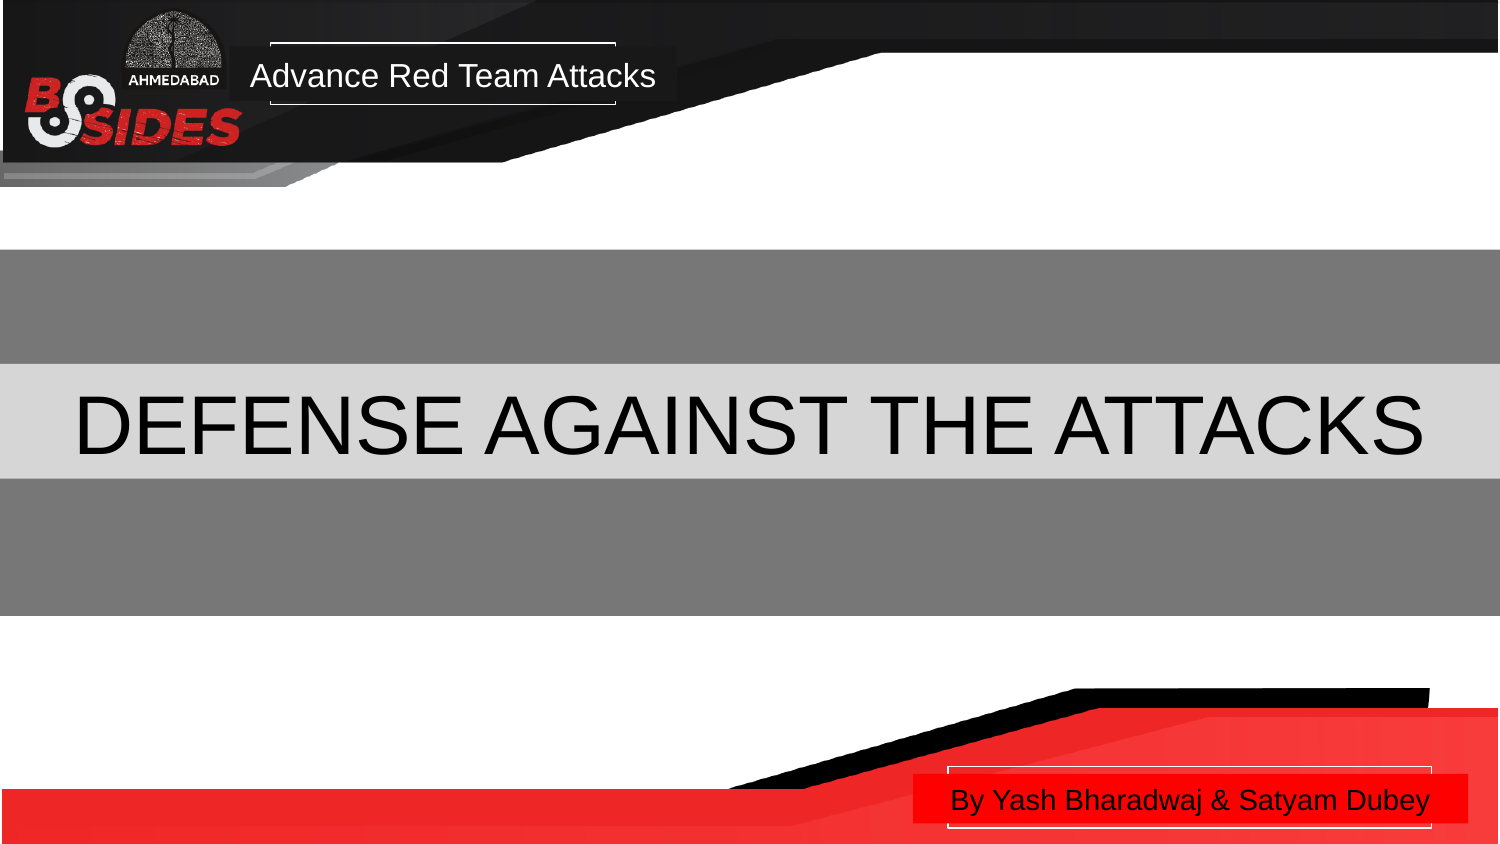

Advance Red Team Attacks

DEFENSE AGAINST THE ATTACKS
By Yash Bharadwaj & Satyam Dubey